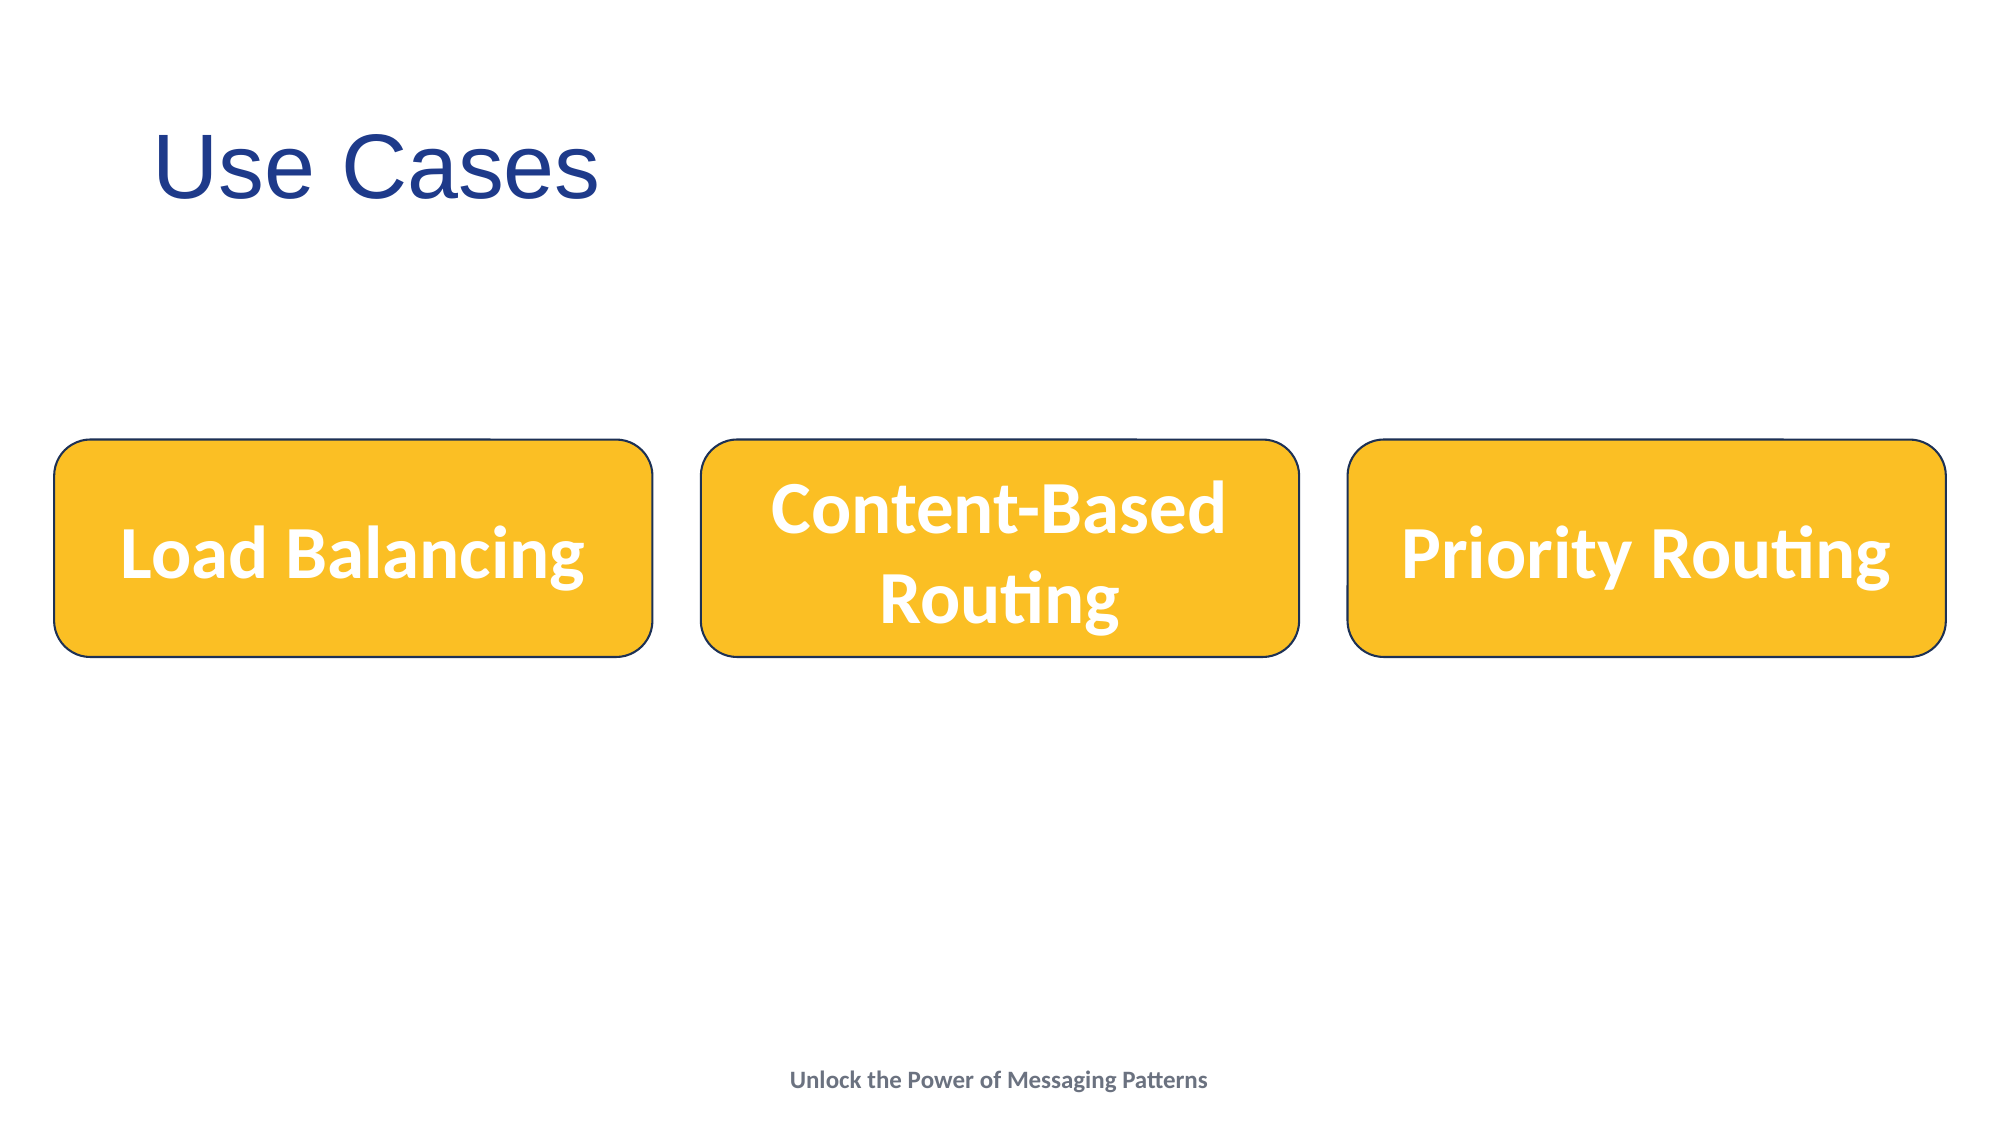

# Use Cases
Priority Routing
Load Balancing
Content-Based Routing